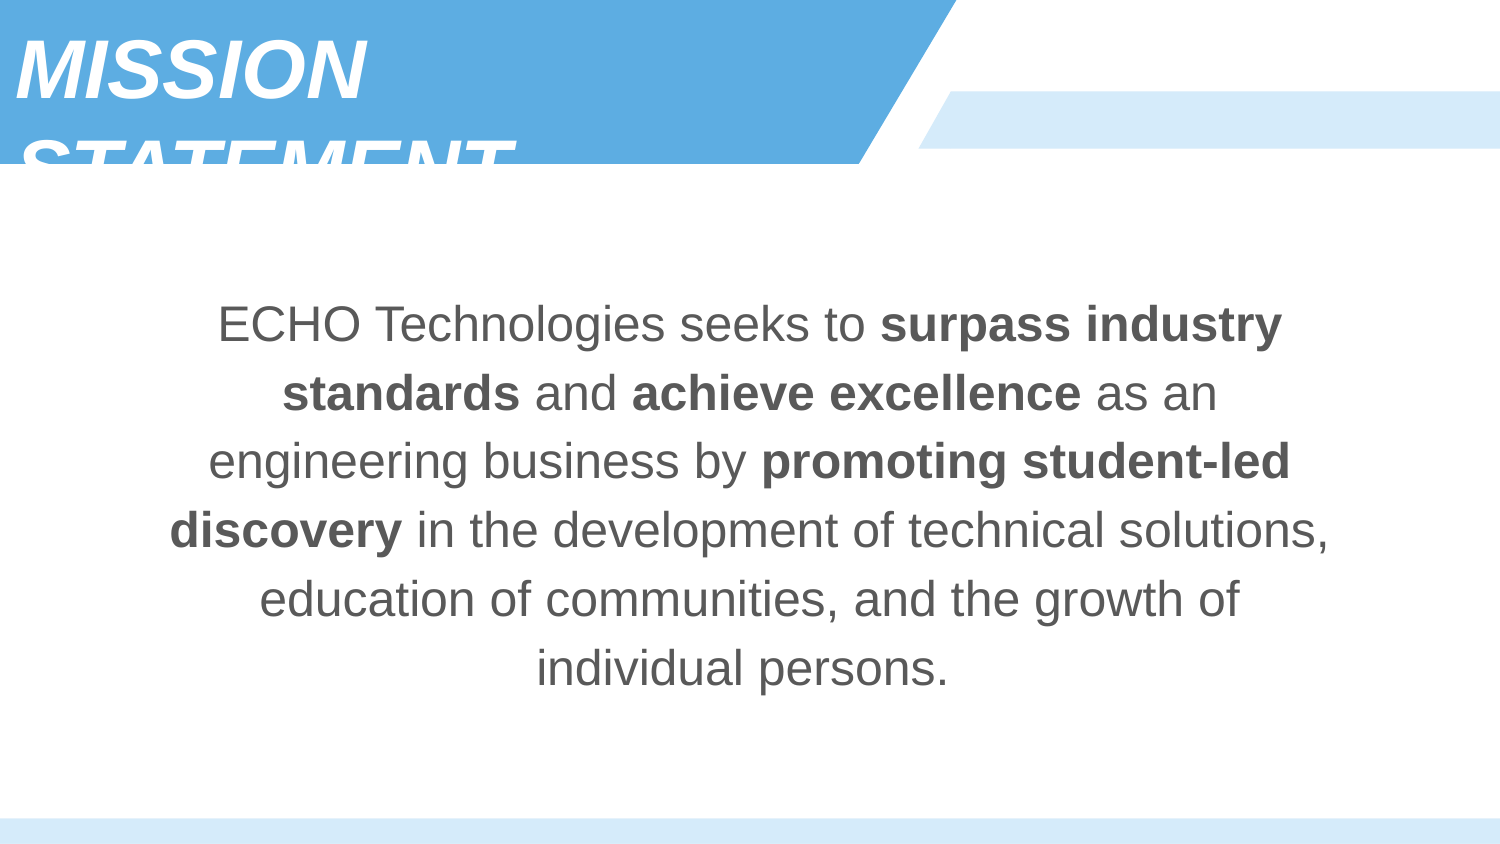

MISSION STATEMENT

# Executive Summary

ECHO Technologies seeks to surpass industry standards and achieve excellence as an engineering business by promoting student-led discovery in the development of technical solutions, education of communities, and the growth of individual persons.